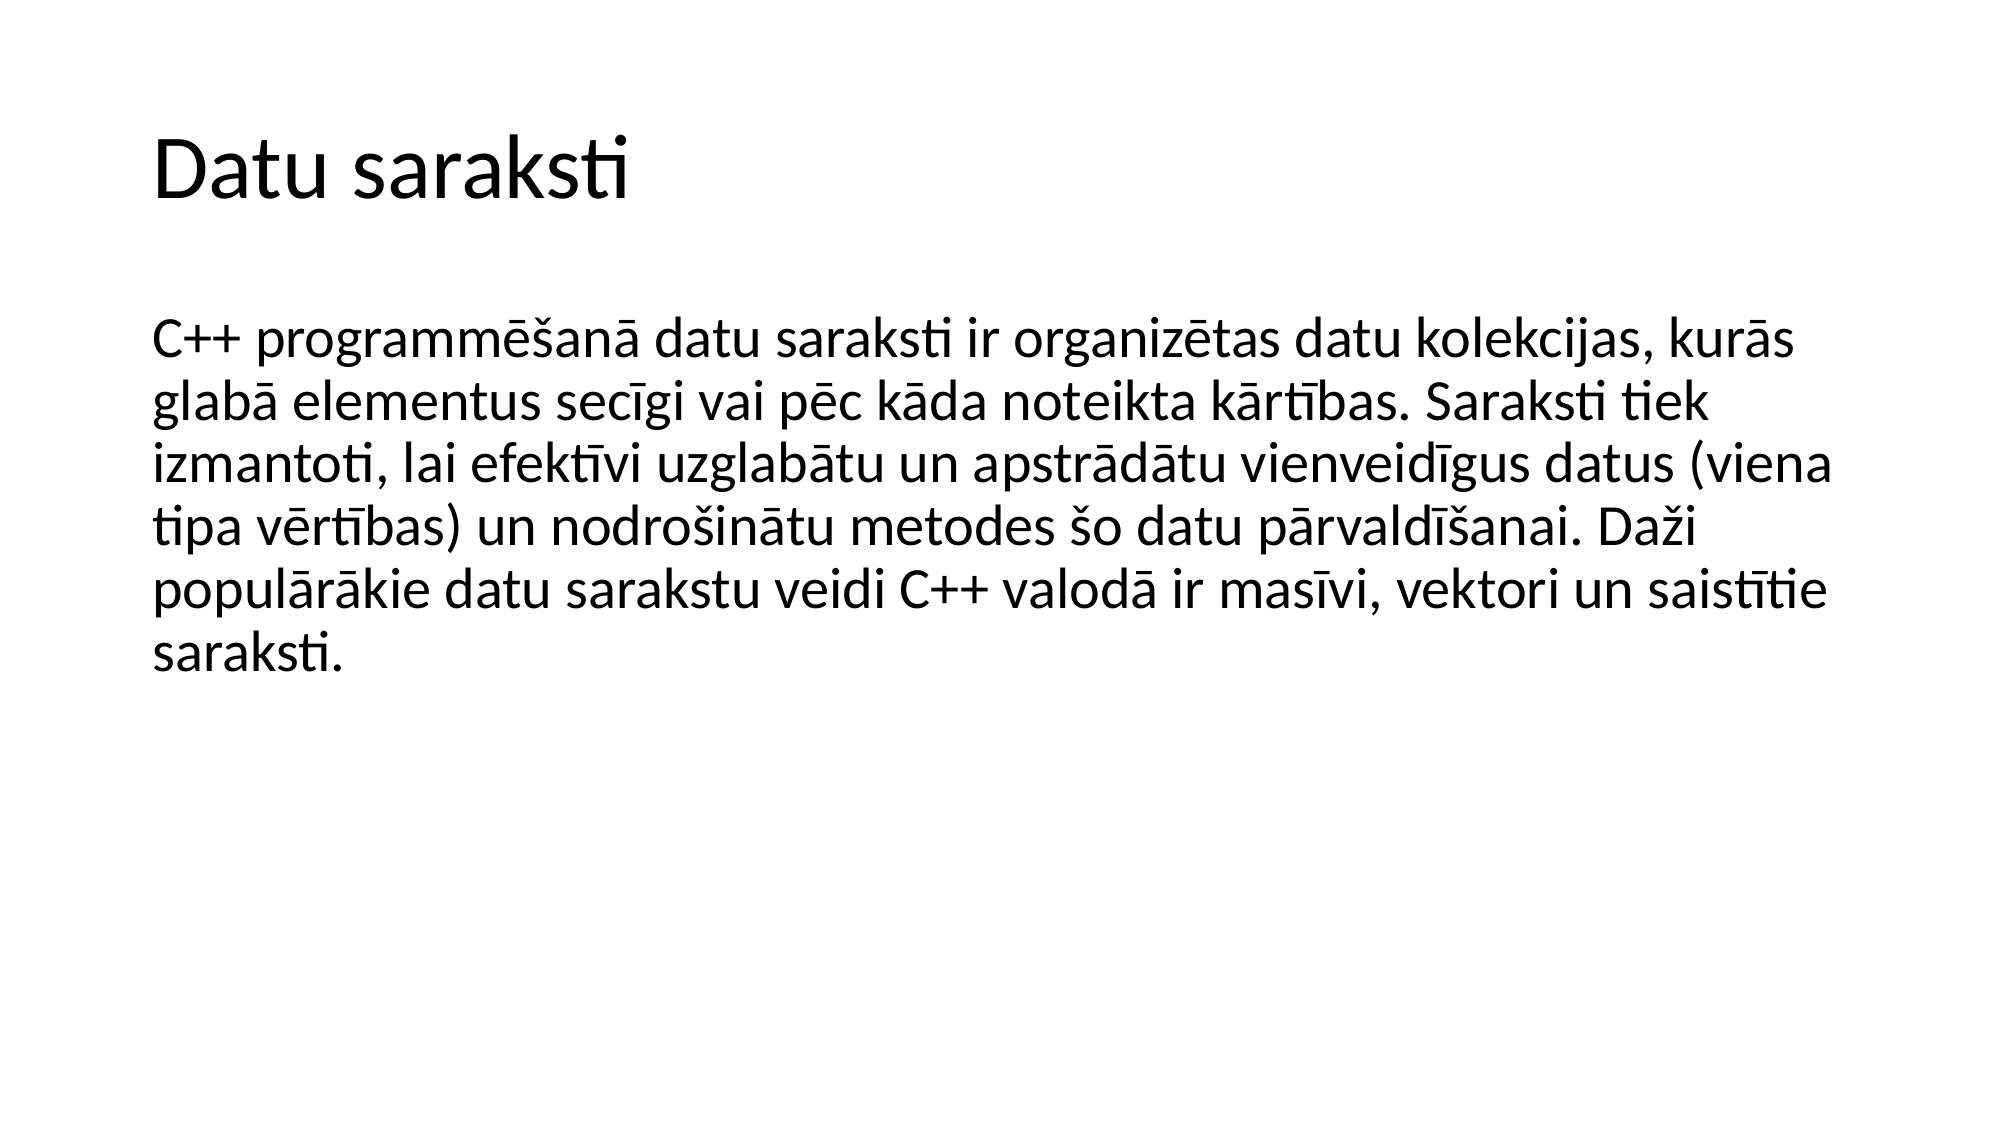

# Datu saraksti
C++ programmēšanā datu saraksti ir organizētas datu kolekcijas, kurās glabā elementus secīgi vai pēc kāda noteikta kārtības. Saraksti tiek izmantoti, lai efektīvi uzglabātu un apstrādātu vienveidīgus datus (viena tipa vērtības) un nodrošinātu metodes šo datu pārvaldīšanai. Daži populārākie datu sarakstu veidi C++ valodā ir masīvi, vektori un saistītie saraksti.